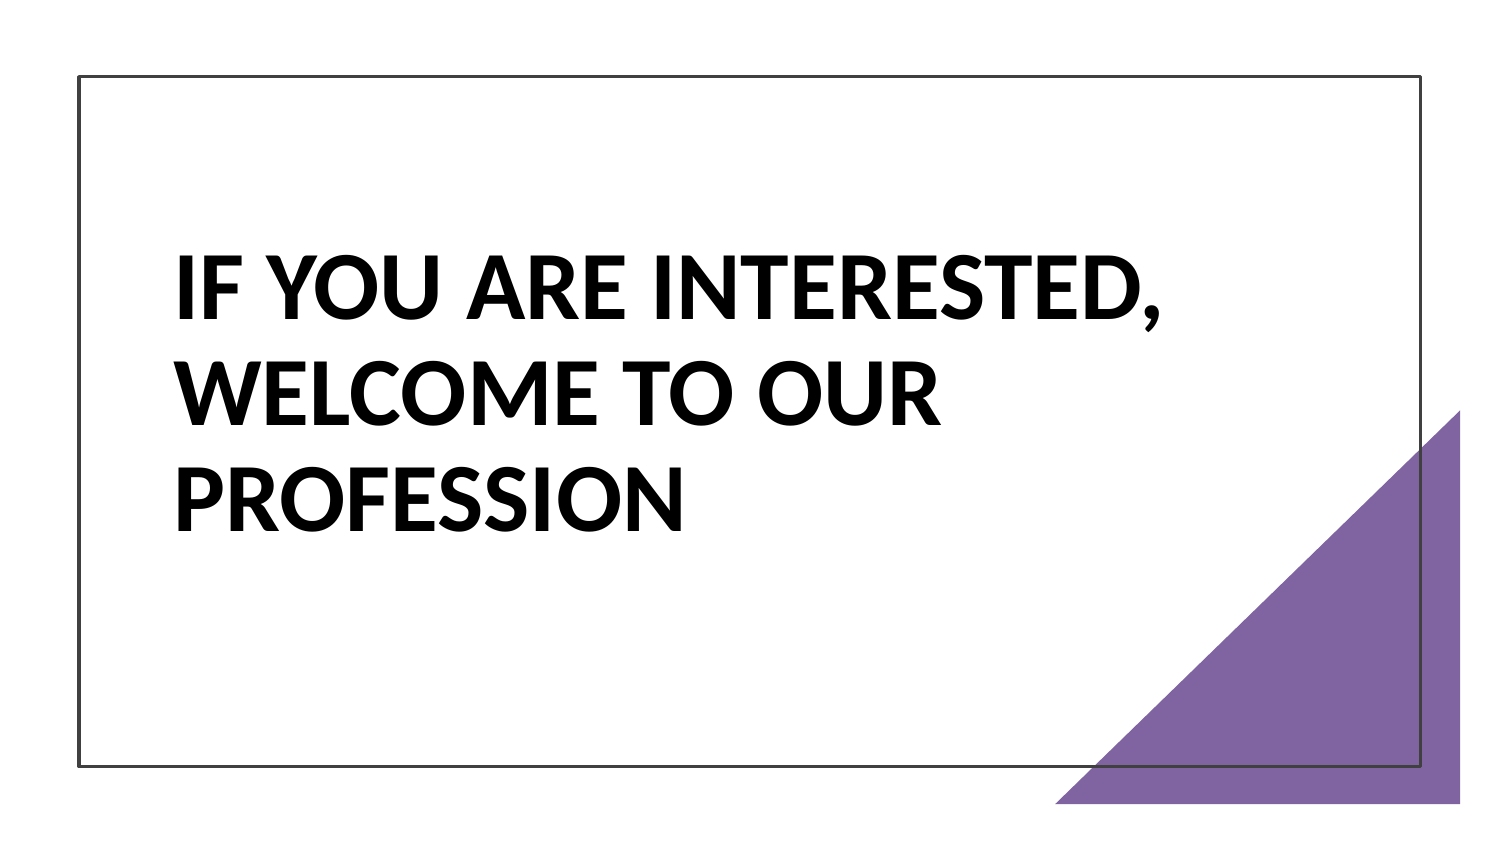

# If you are interested, welcome to our profession